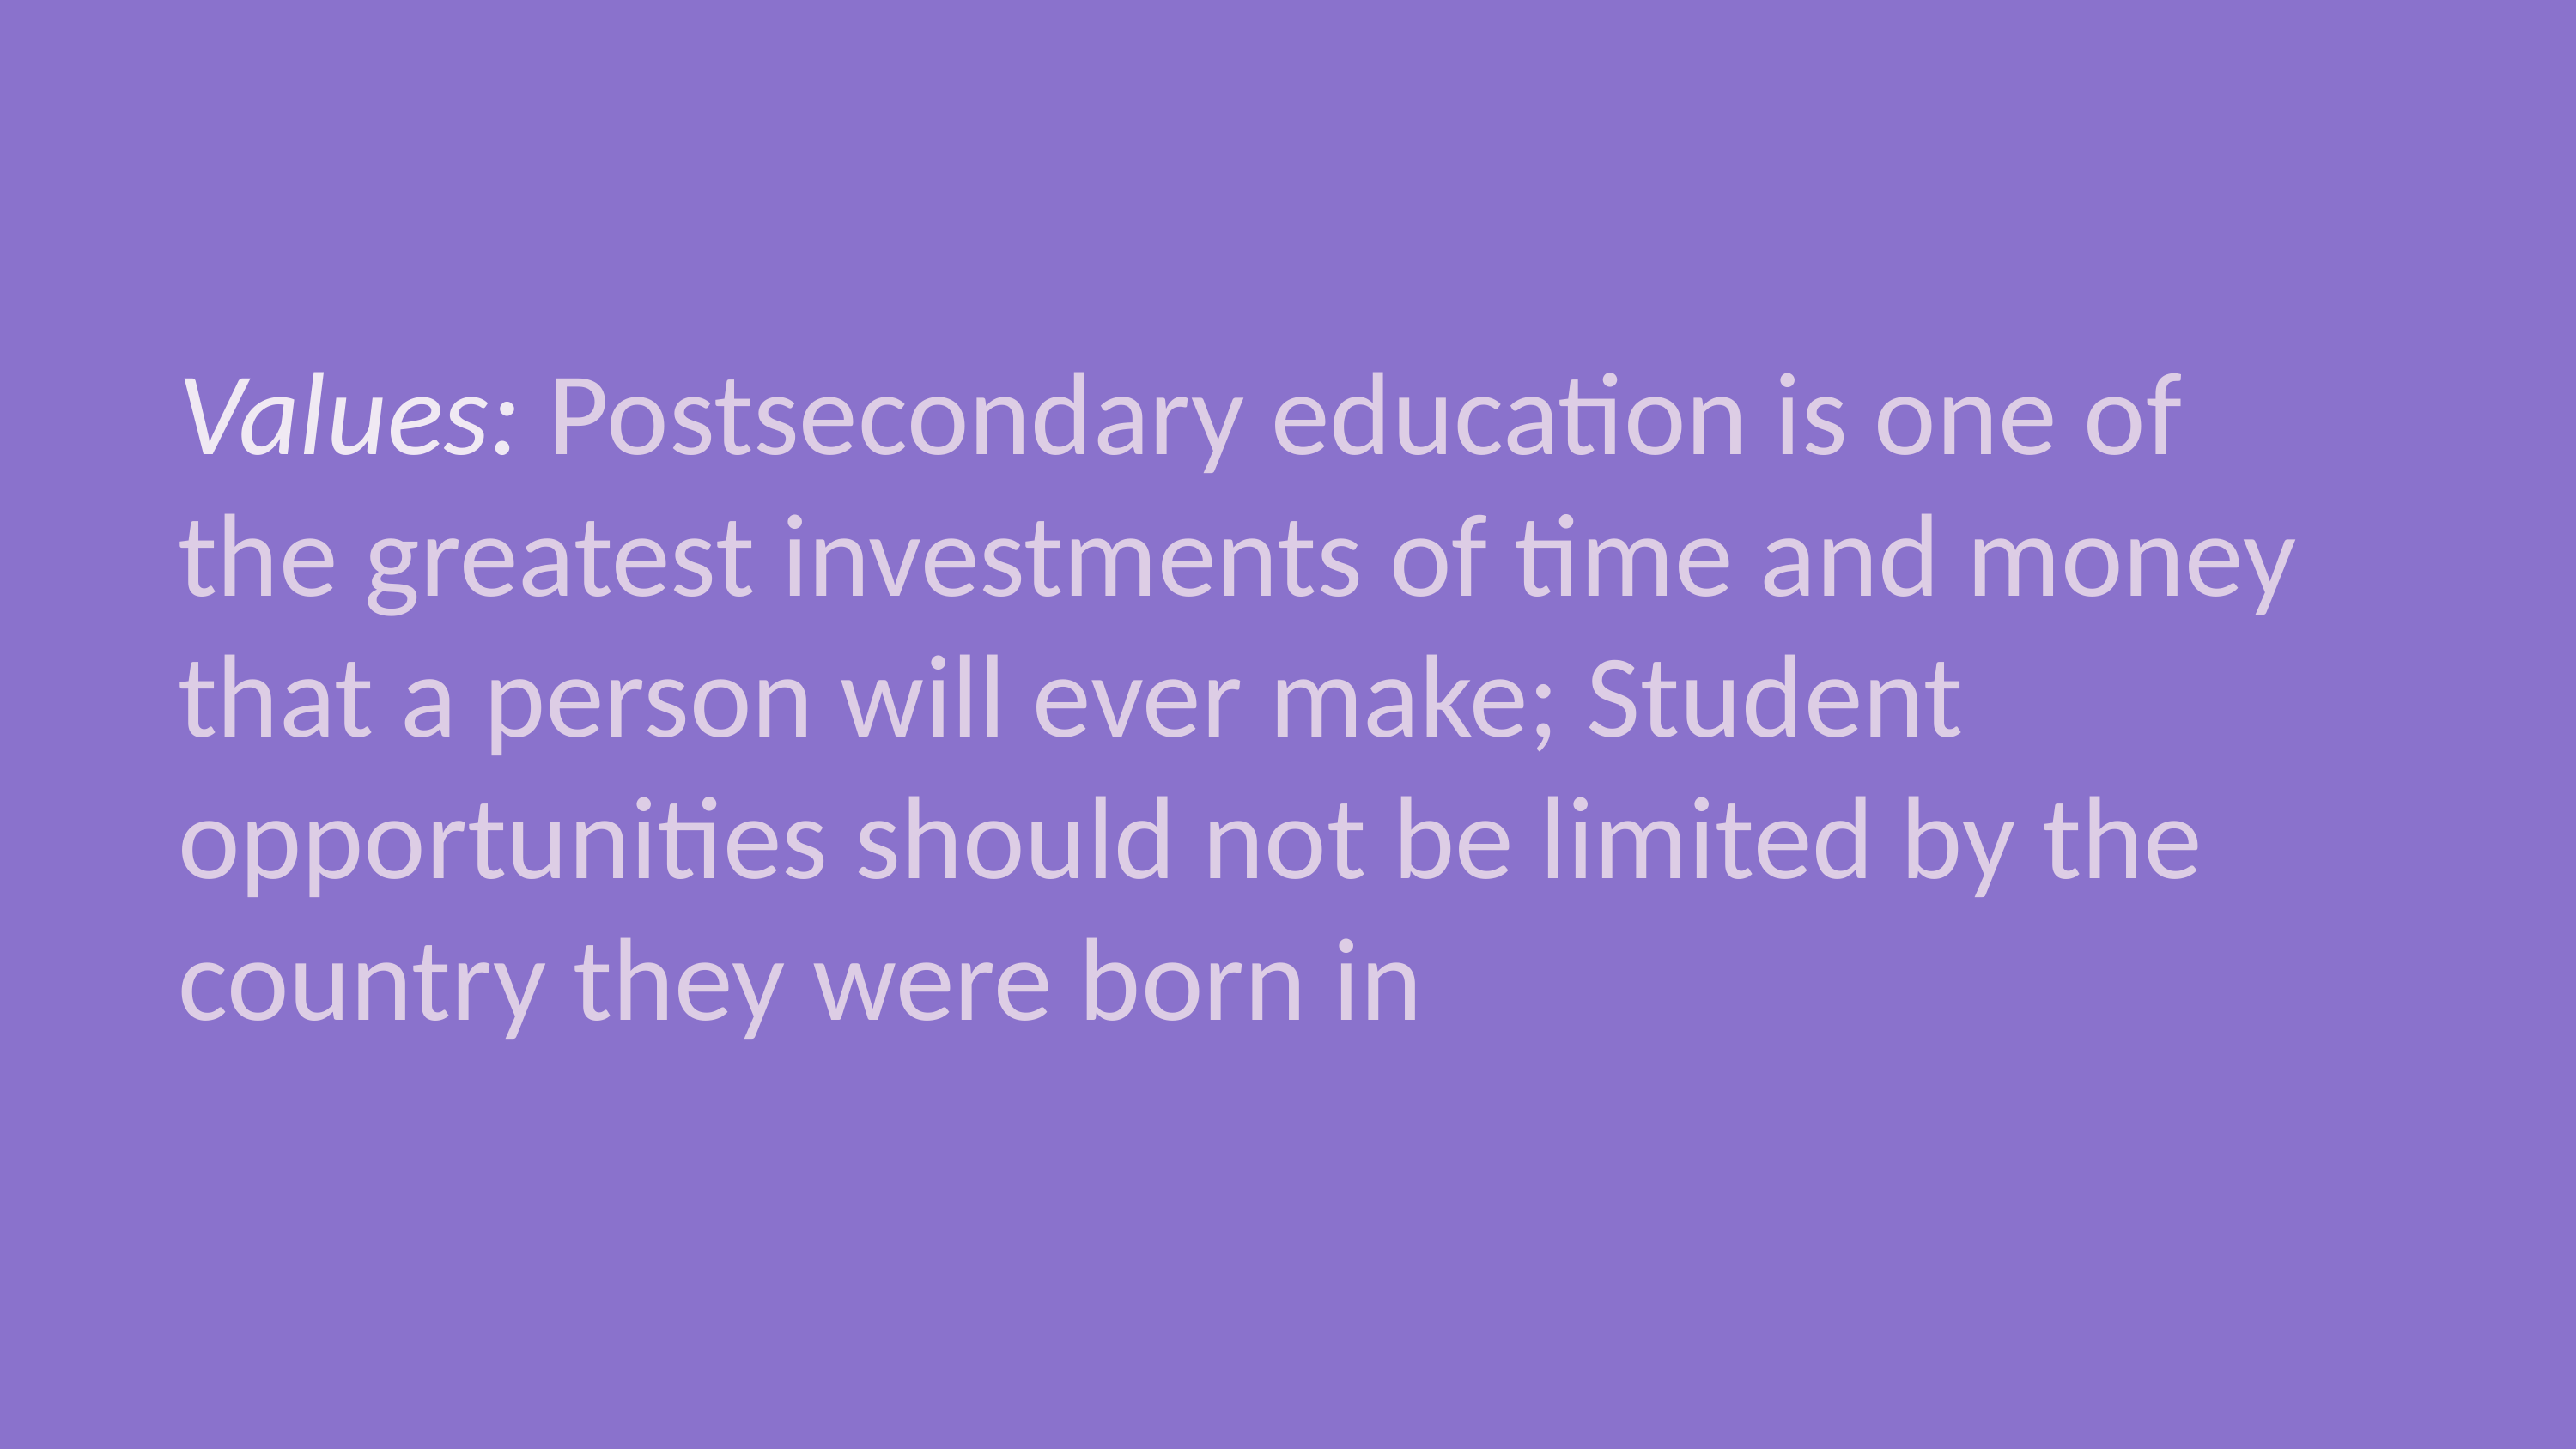

Values: Postsecondary education is one of the greatest investments of time and money that a person will ever make; Student opportunities should not be limited by the country they were born in